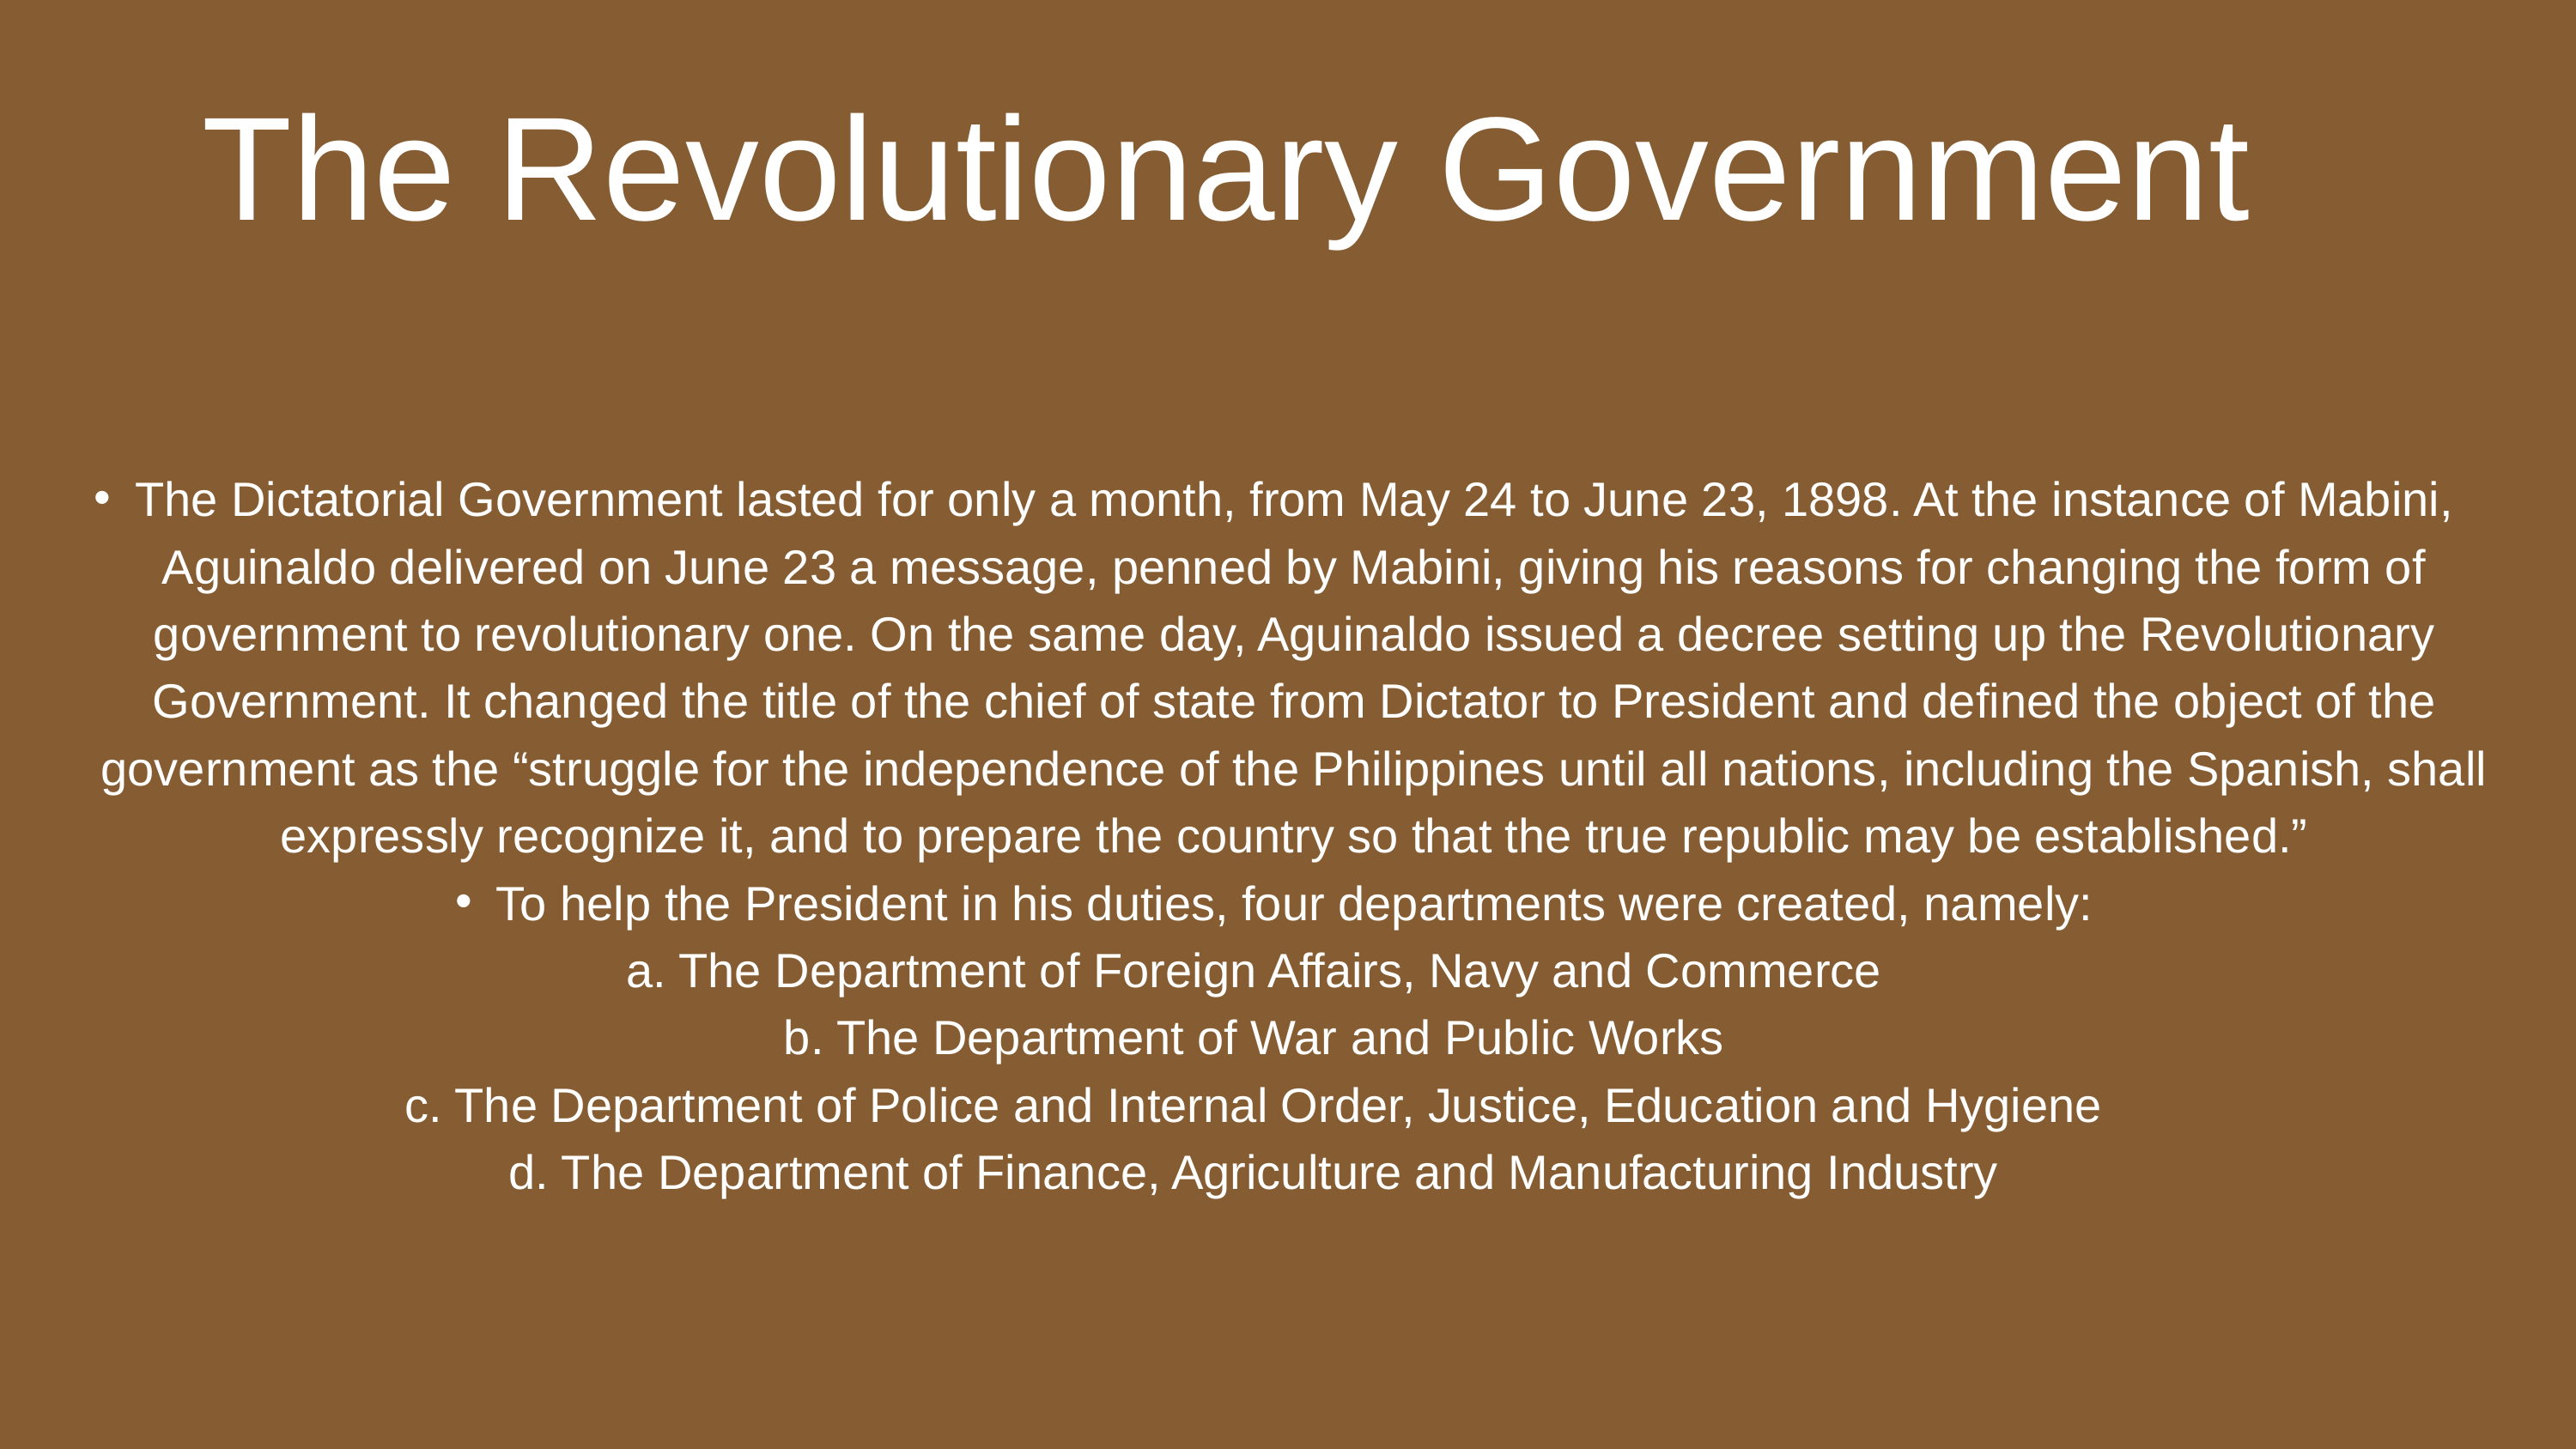

The Revolutionary Government

The Dictatorial Government lasted for only a month, from May 24 to June 23, 1898. At the instance of Mabini, Aguinaldo delivered on June 23 a message, penned by Mabini, giving his reasons for changing the form of government to revolutionary one. On the same day, Aguinaldo issued a decree setting up the Revolutionary Government. It changed the title of the chief of state from Dictator to President and defined the object of the government as the “struggle for the independence of the Philippines until all nations, including the Spanish, shall expressly recognize it, and to prepare the country so that the true republic may be established.”
To help the President in his duties, four departments were created, namely:
a. The Department of Foreign Affairs, Navy and Commerce
b. The Department of War and Public Works
c. The Department of Police and Internal Order, Justice, Education and Hygiene
d. The Department of Finance, Agriculture and Manufacturing Industry